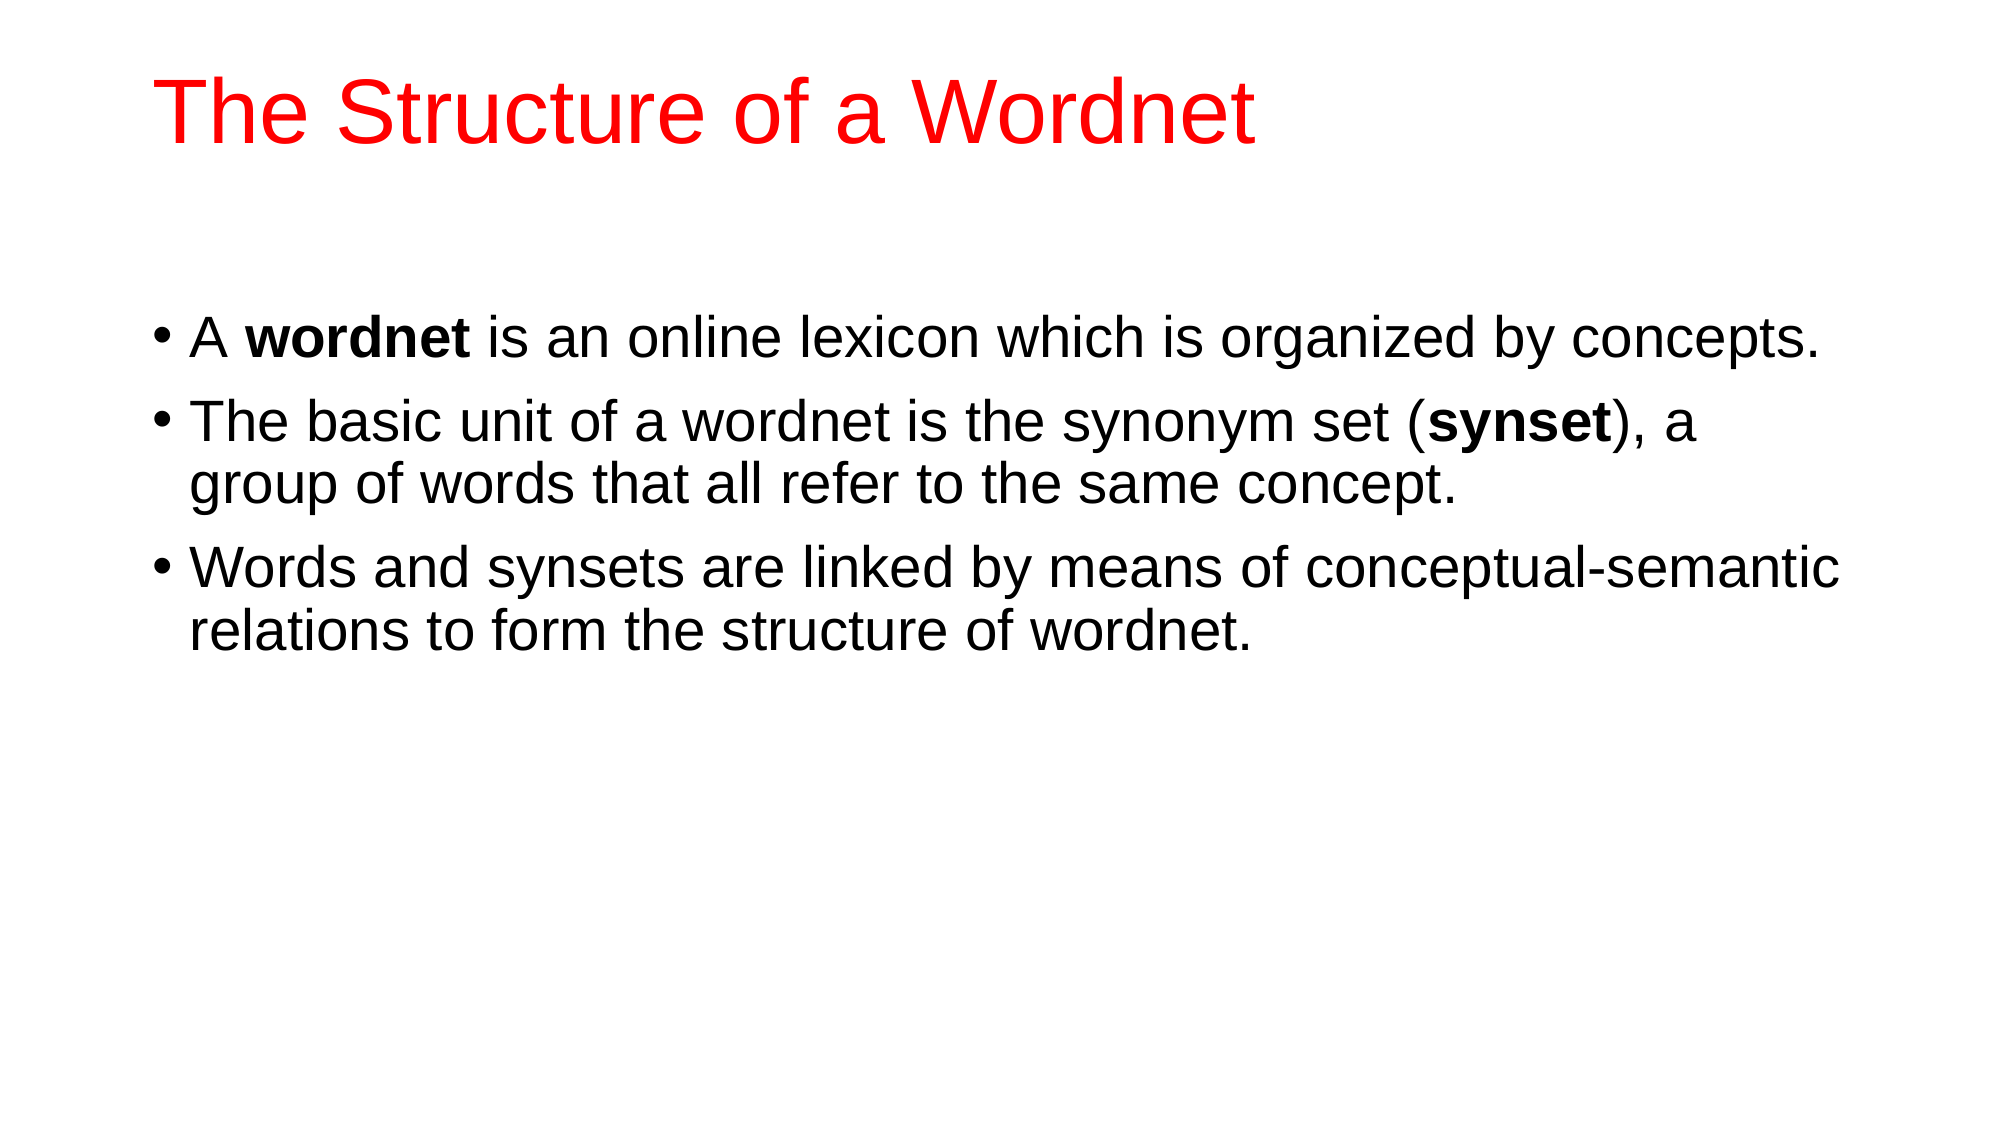

# The Structure of a Wordnet
A wordnet is an online lexicon which is organized by concepts.
The basic unit of a wordnet is the synonym set (synset), a group of words that all refer to the same concept.
Words and synsets are linked by means of conceptual-semantic relations to form the structure of wordnet.